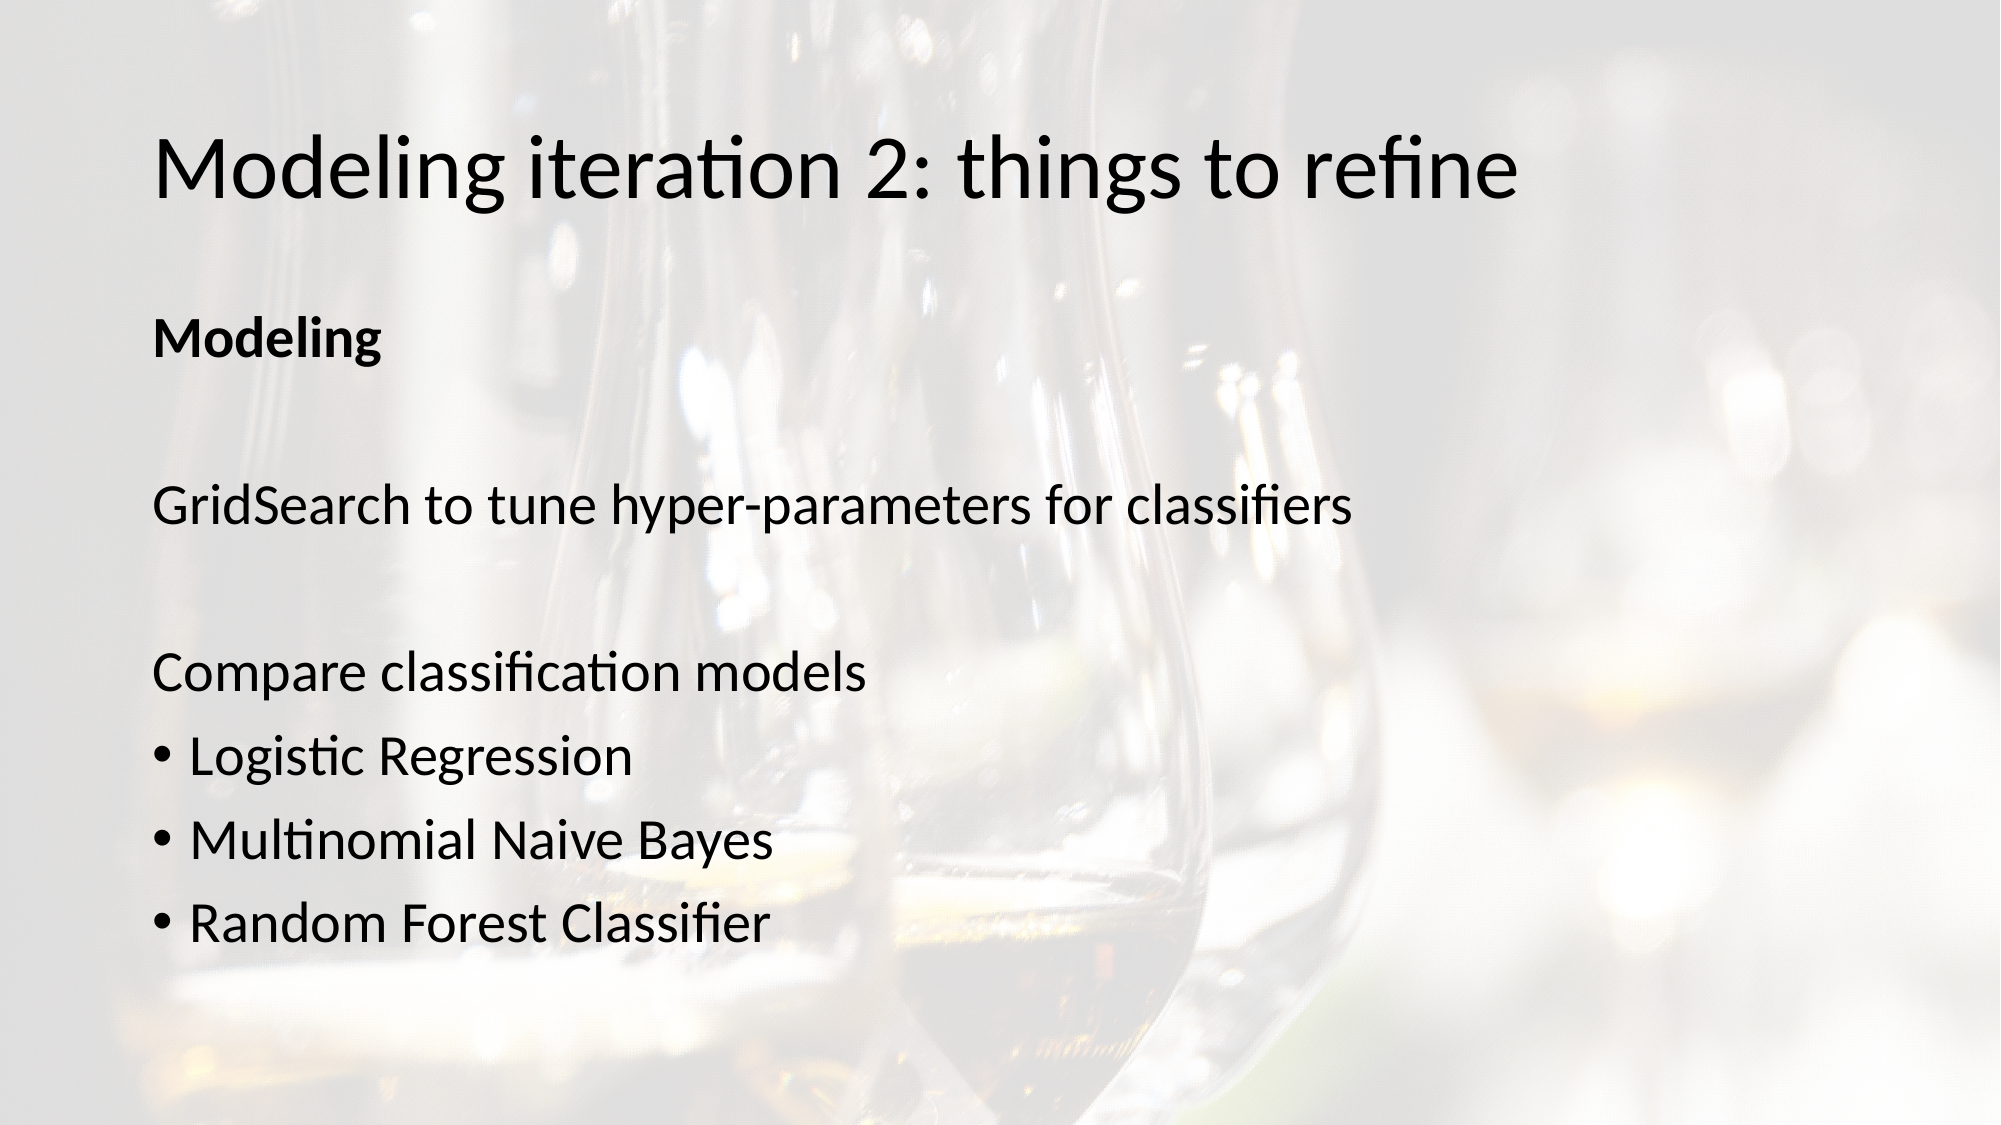

# Modeling iteration 2: things to refine
Modeling

GridSearch to tune hyper-parameters for classifiers

Compare classification models
Logistic Regression
Multinomial Naive Bayes
Random Forest Classifier